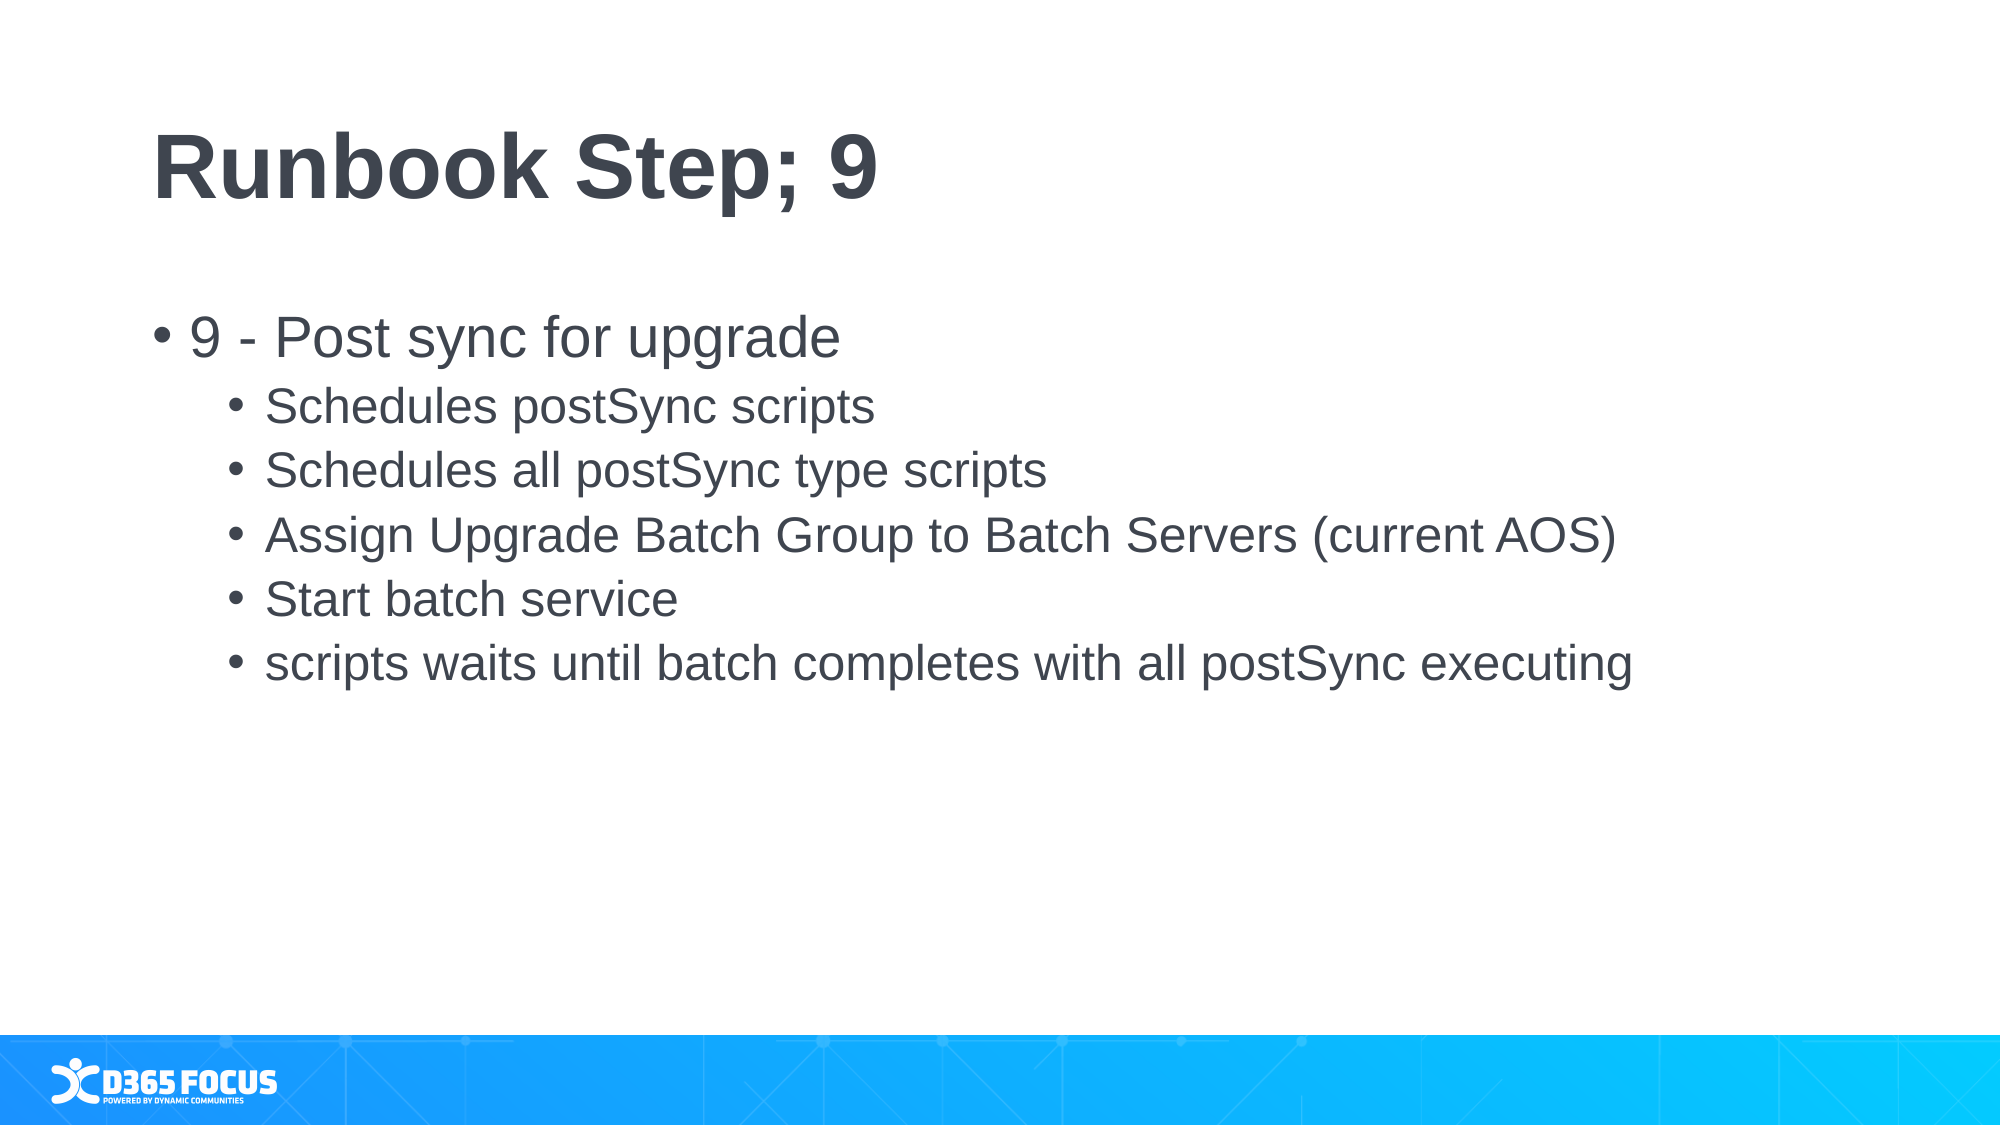

# Runbook Step; 9
9 - Post sync for upgrade
Schedules postSync scripts
Schedules all postSync type scripts
Assign Upgrade Batch Group to Batch Servers (current AOS)
Start batch service
scripts waits until batch completes with all postSync executing